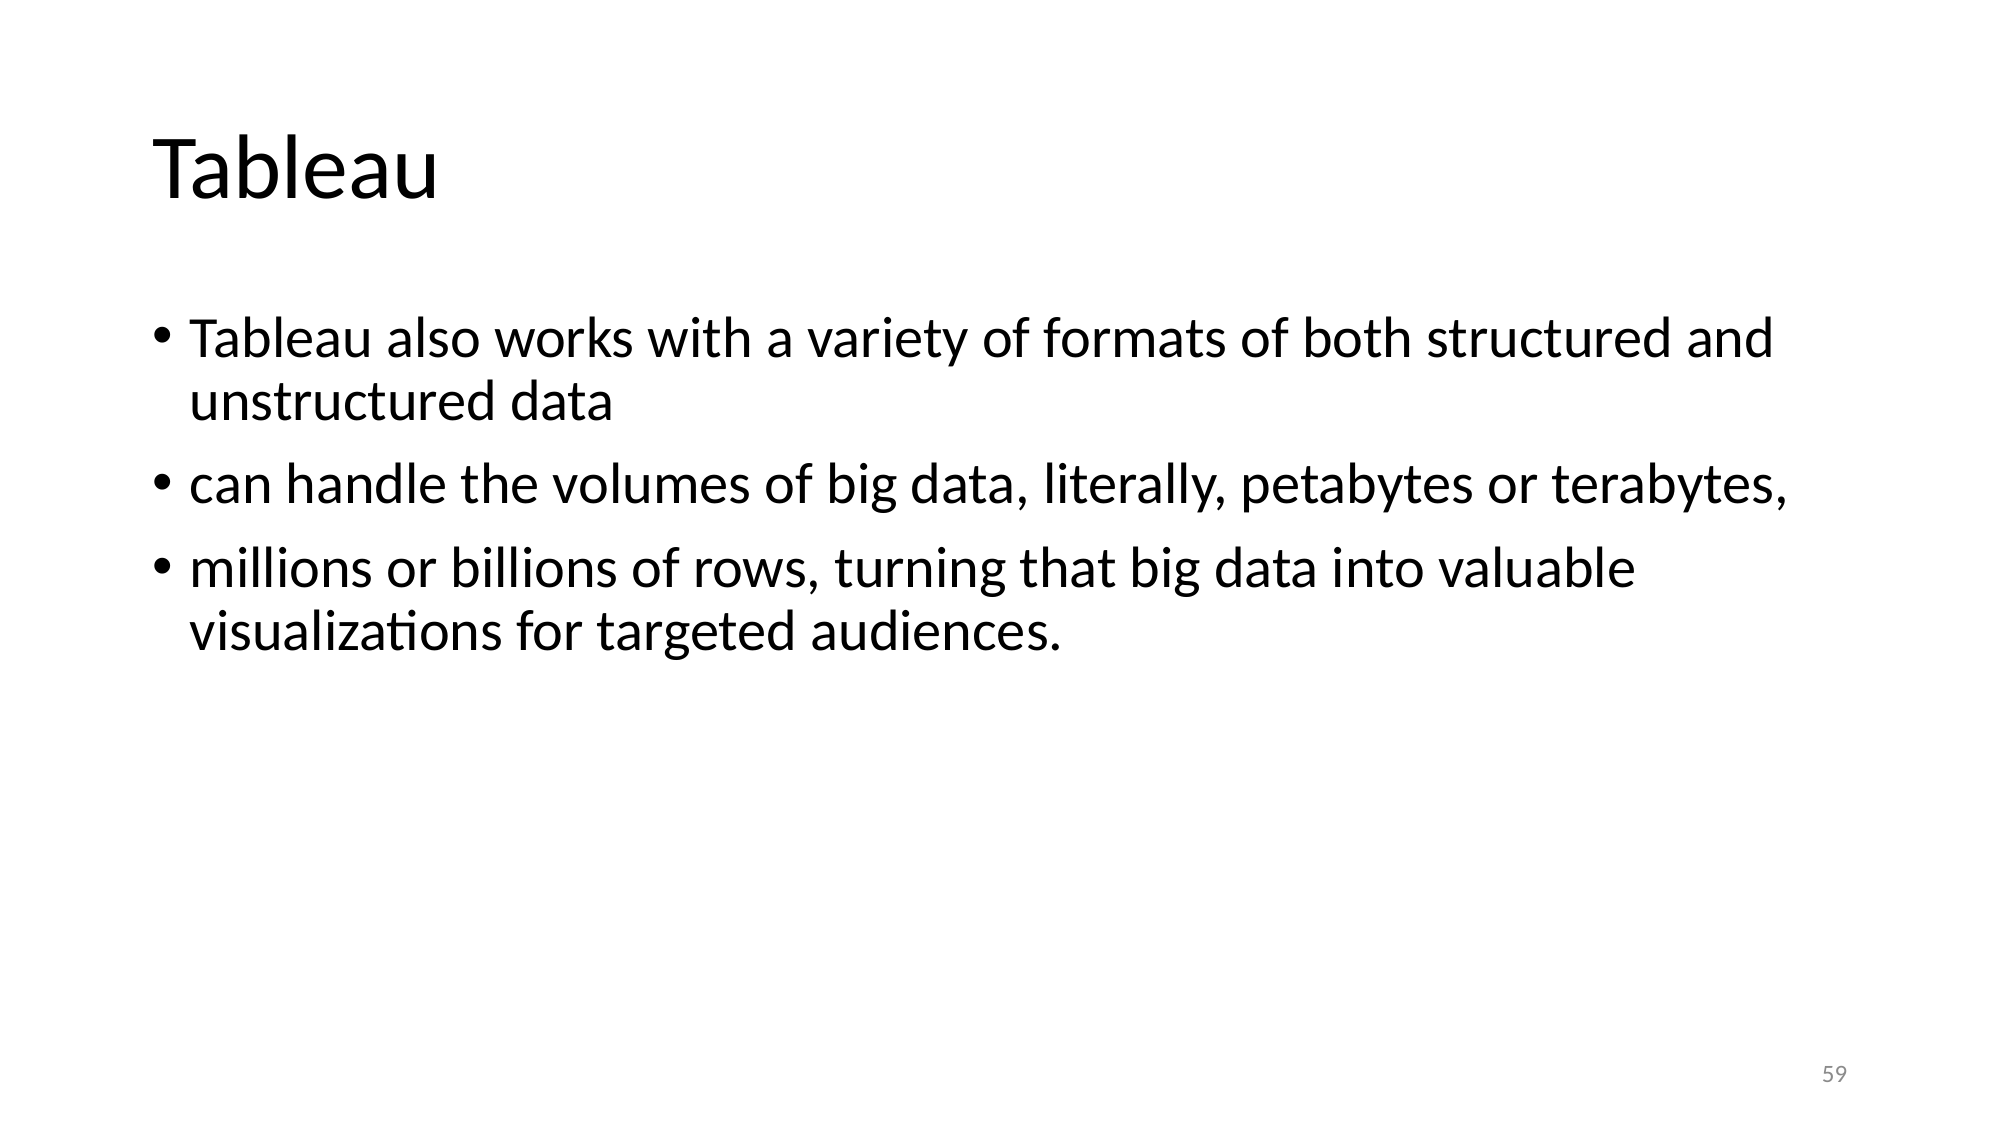

# Tableau
Tableau also works with a variety of formats of both structured and unstructured data
can handle the volumes of big data, literally, petabytes or terabytes,
millions or billions of rows, turning that big data into valuable visualizations for targeted audiences.
59